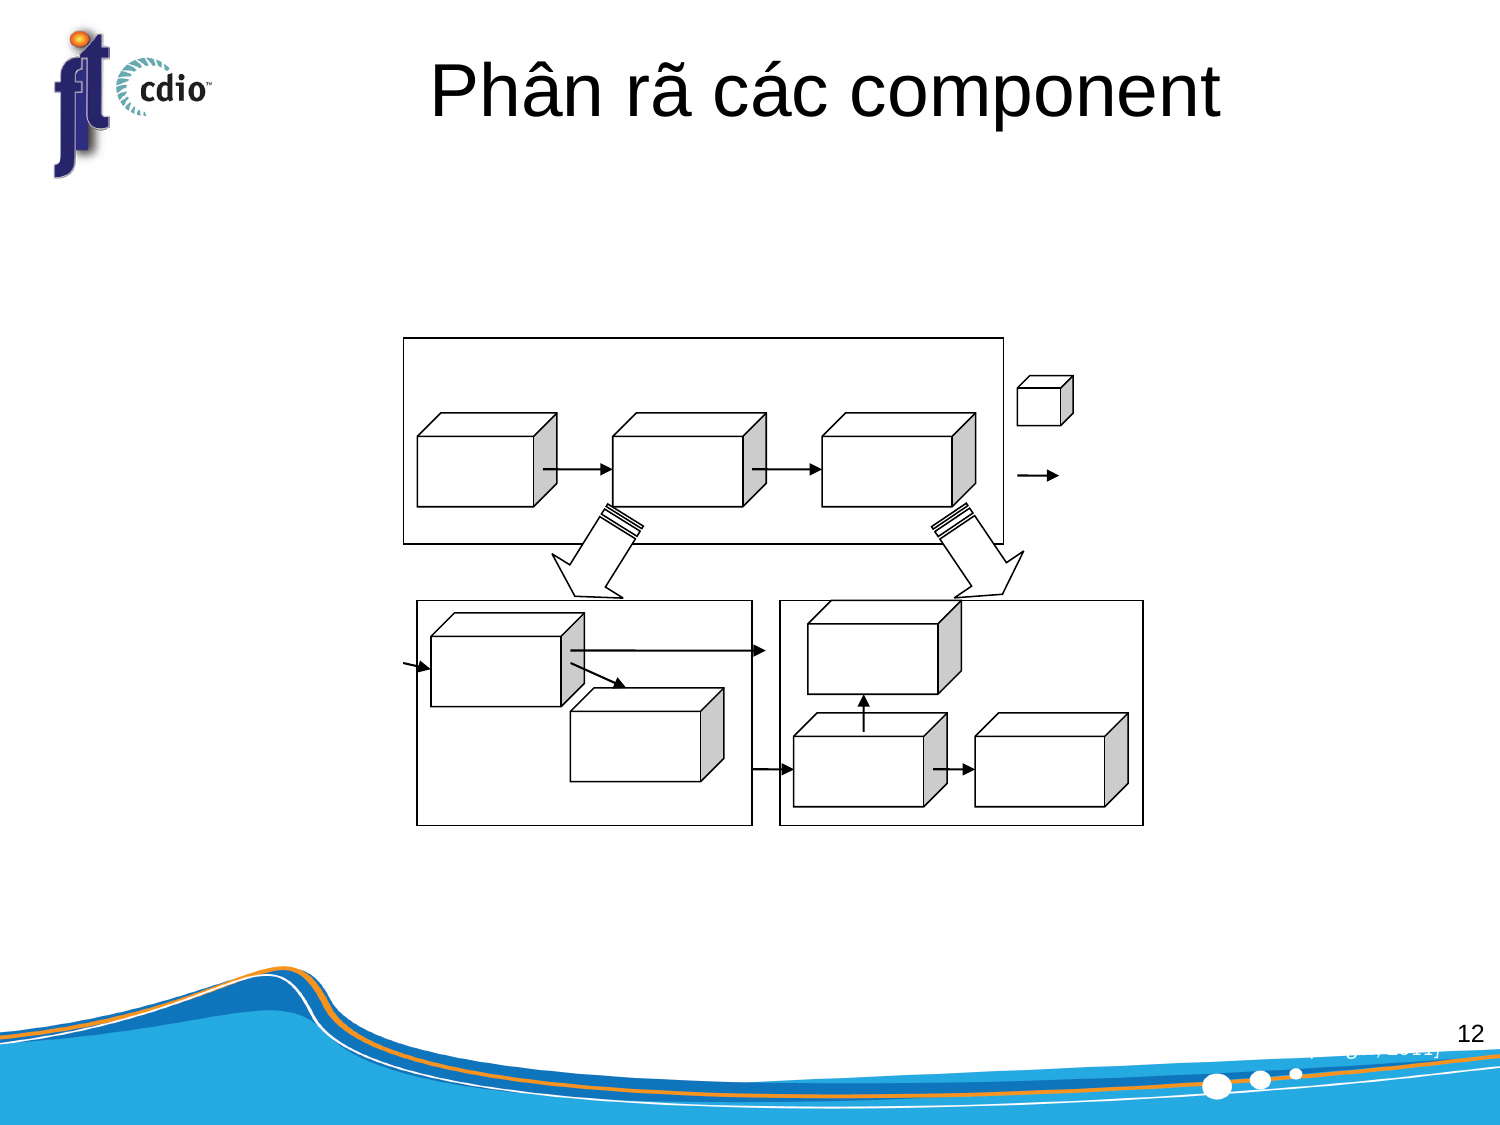

# Phân rã các component

Top Level Architecture Description
Diagram Key

    Component

Dependency
C
Client
Broker
Server

Security
Server
Message Handler

Directory Server

Request Handler
Data
Store

12
[Nguồn: Ian Gorton, Essential Software Architecture, Springer, 2011]